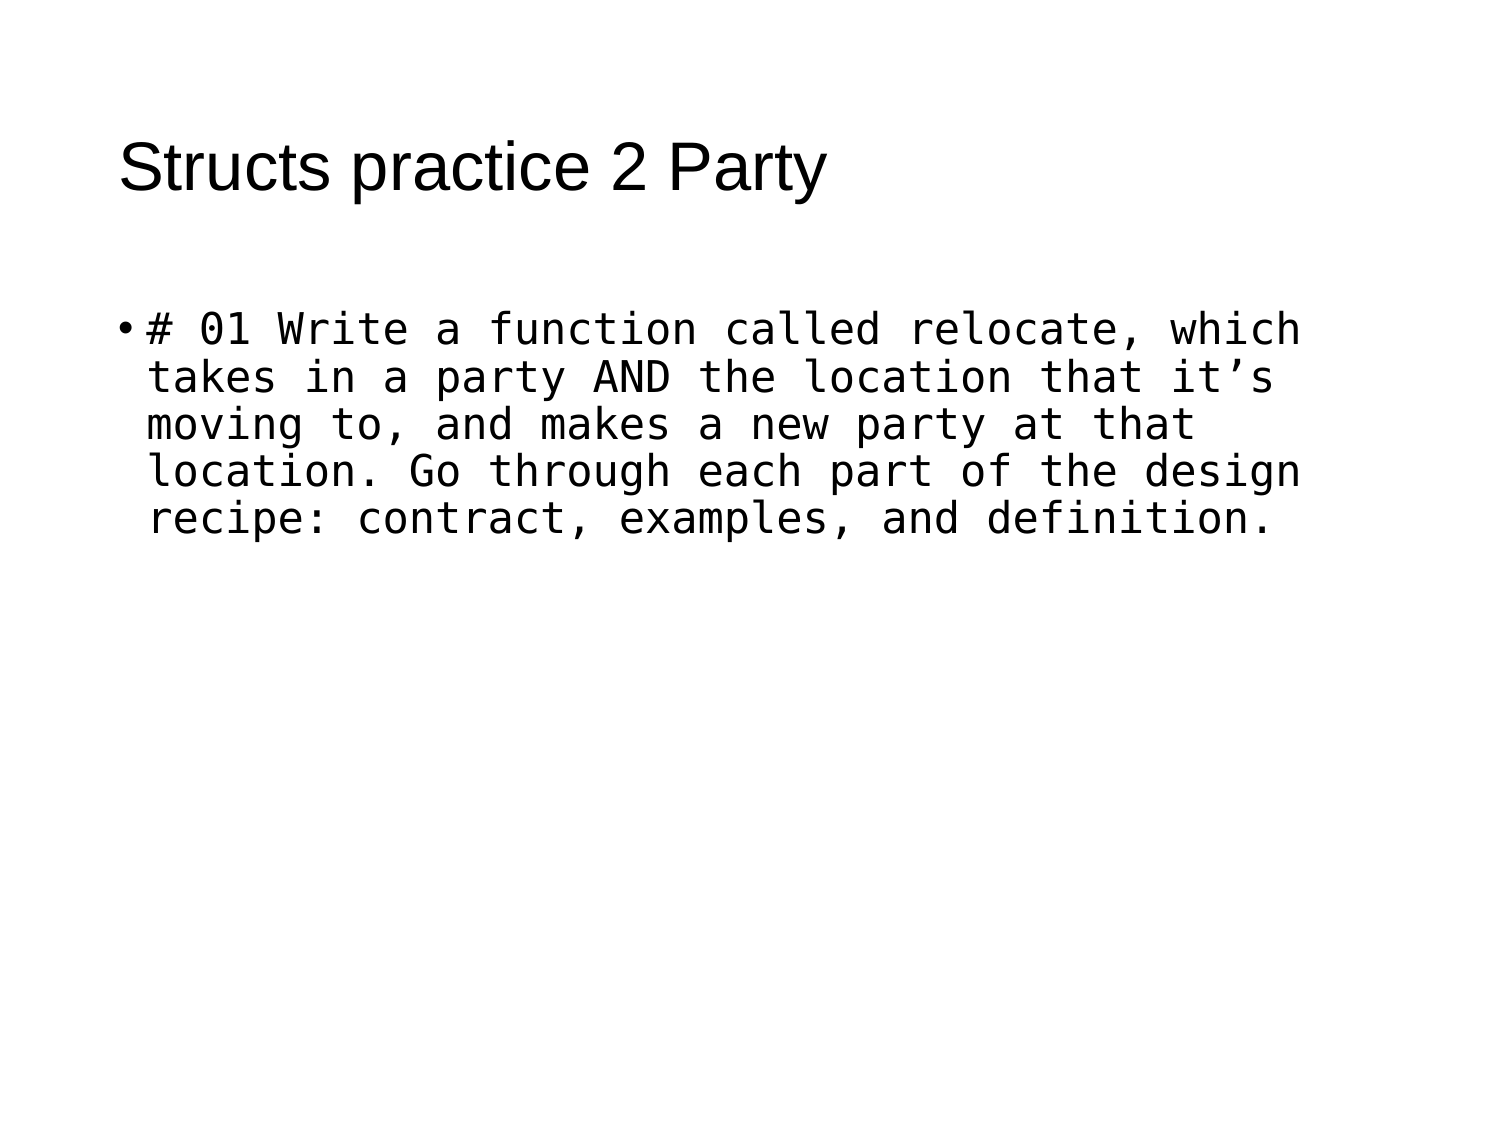

# Structs practice 2 Party
# 01 Write a function called relocate, which takes in a party AND the location that it’s moving to, and makes a new party at that location. Go through each part of the design recipe: contract, examples, and definition.